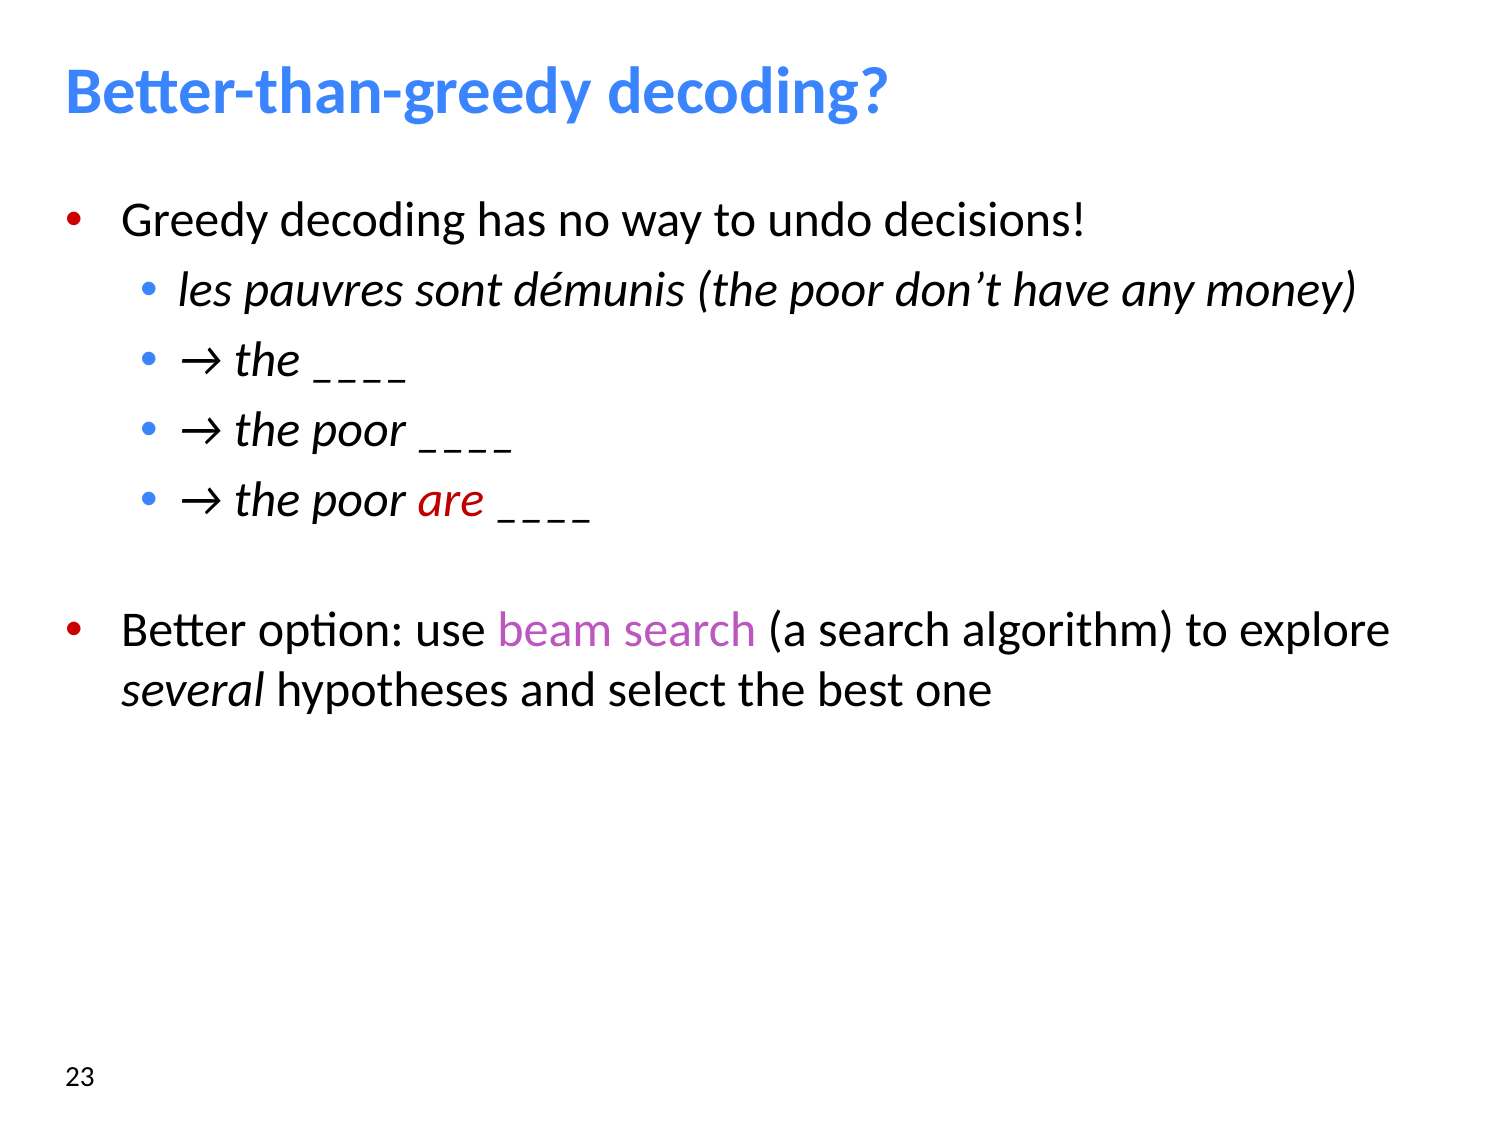

# Better-than-greedy decoding?
Greedy decoding has no way to undo decisions!
les pauvres sont démunis (the poor don’t have any money)
→ the ____
→ the poor ____
→ the poor are ____
Better option: use beam search (a search algorithm) to explore several hypotheses and select the best one

23